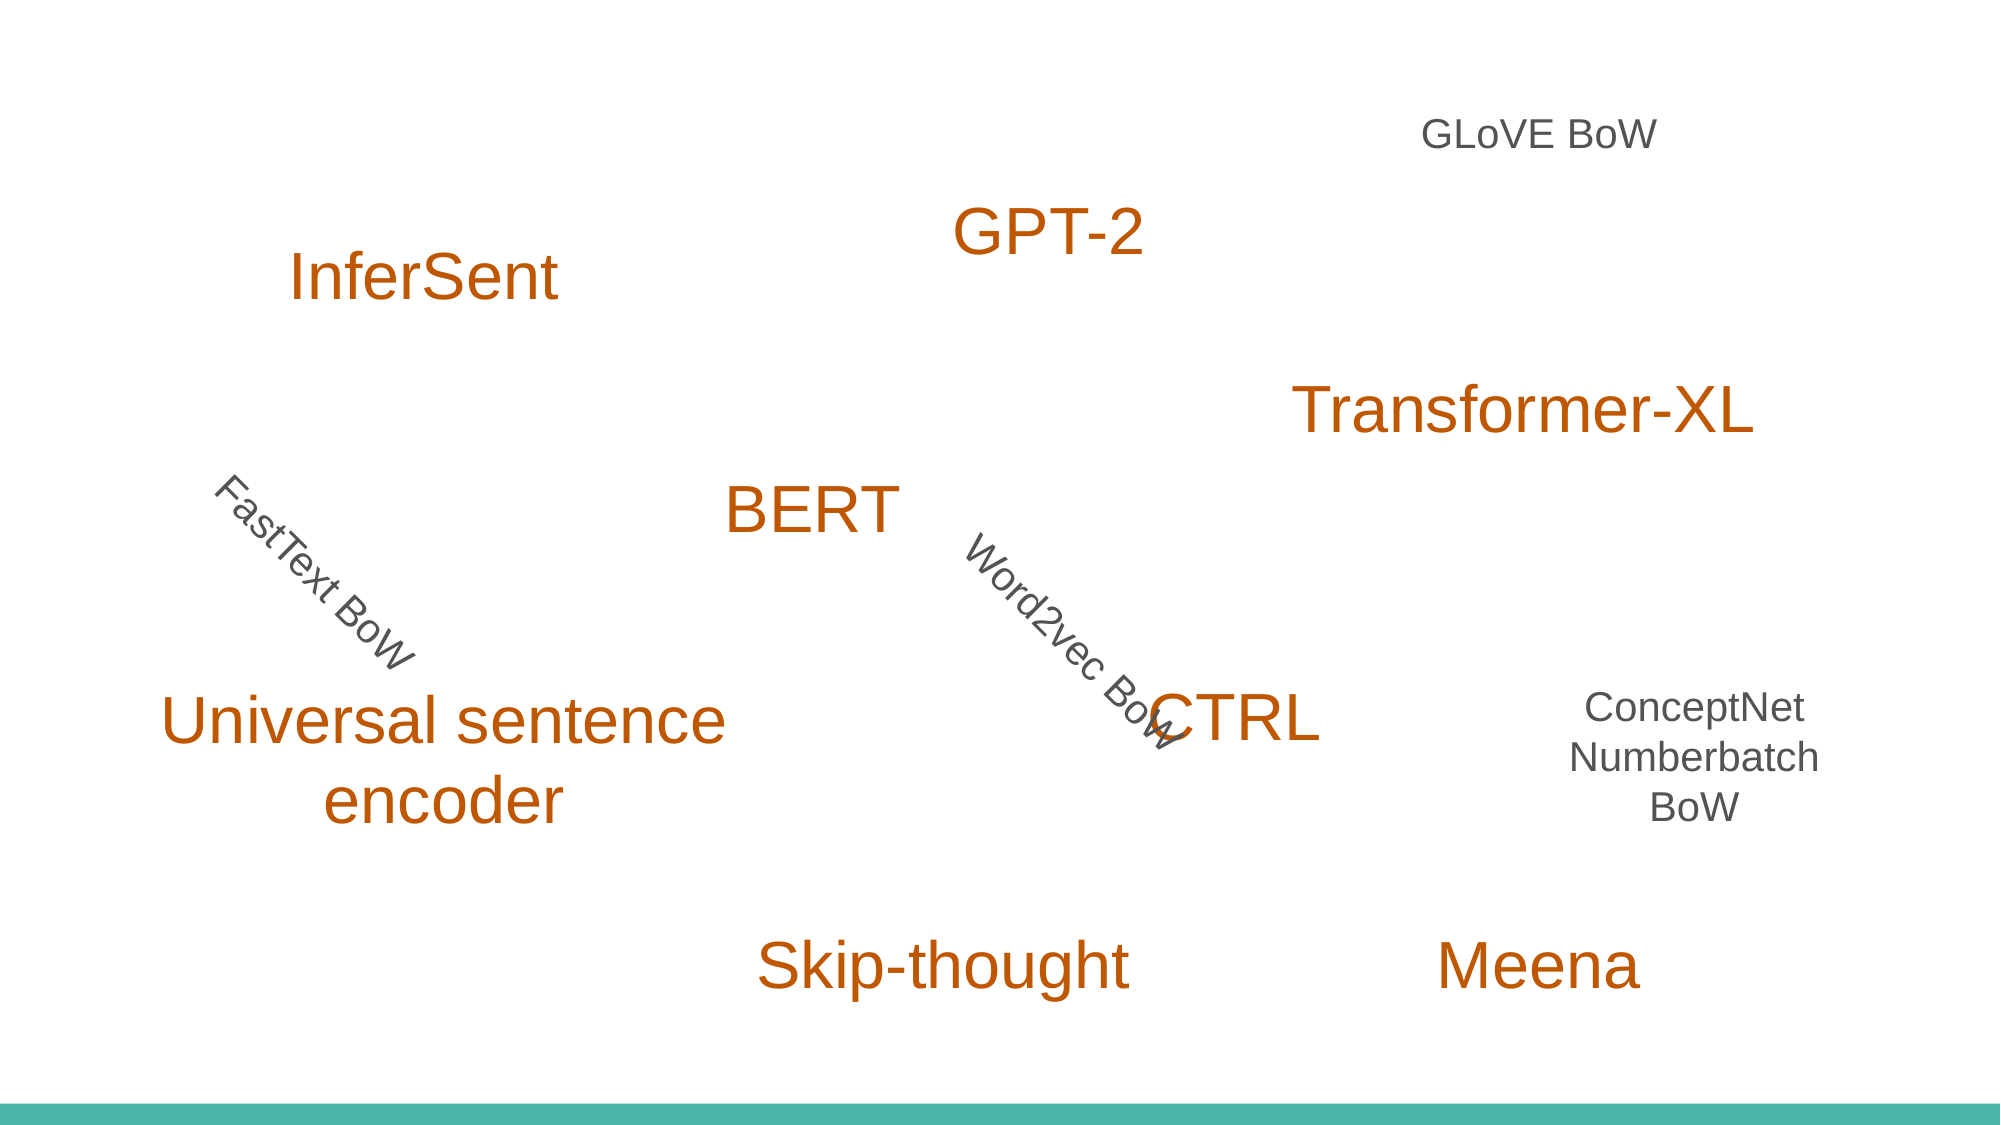

GLoVE BoW
FastText BoW
Word2vec BoW
ConceptNet Numberbatch
BoW
GPT-2
InferSent
Transformer-XL
BERT
CTRL
Universal sentence encoder
Skip-thought
Meena